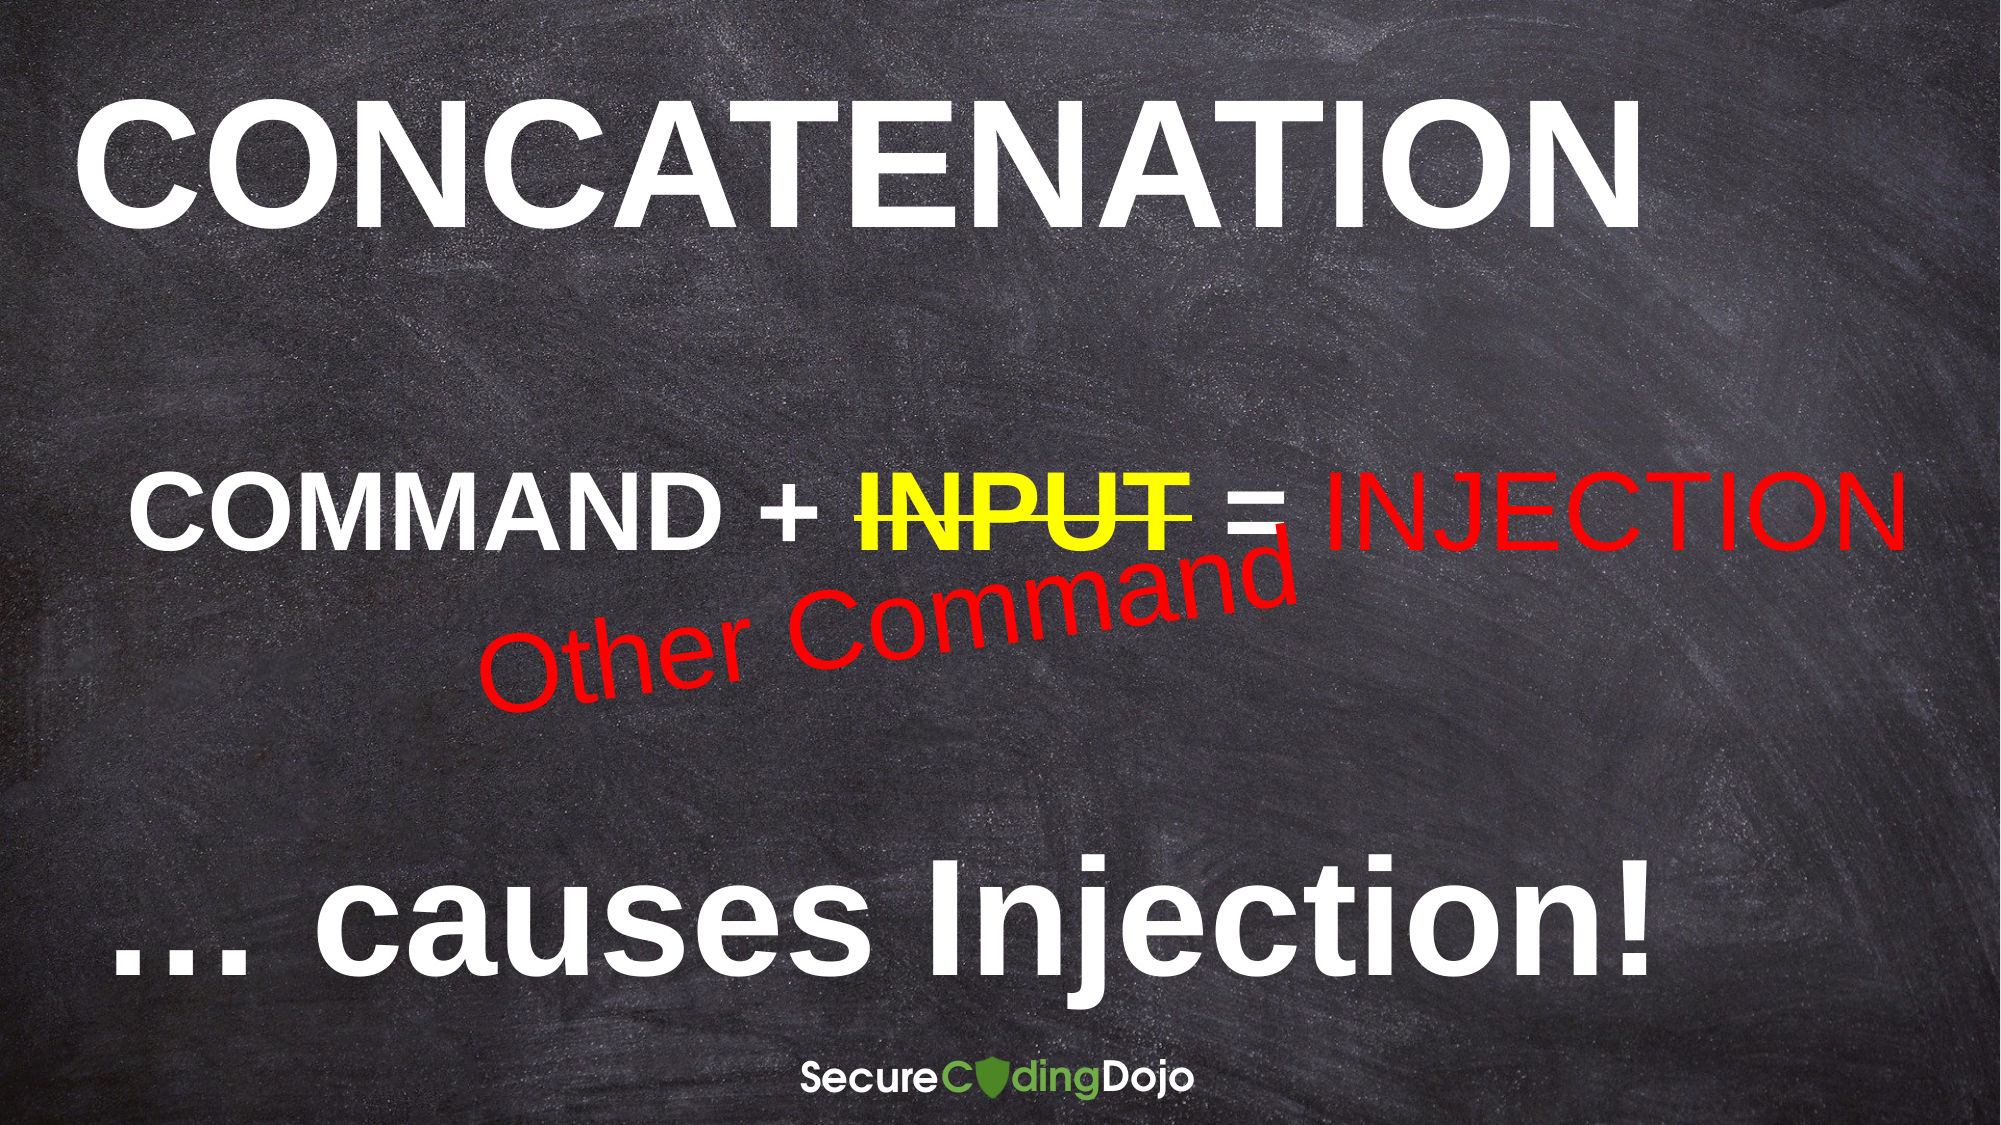

# CONCATENATION
COMMAND + INPUT = INJECTION
Other Command
… causes Injection!